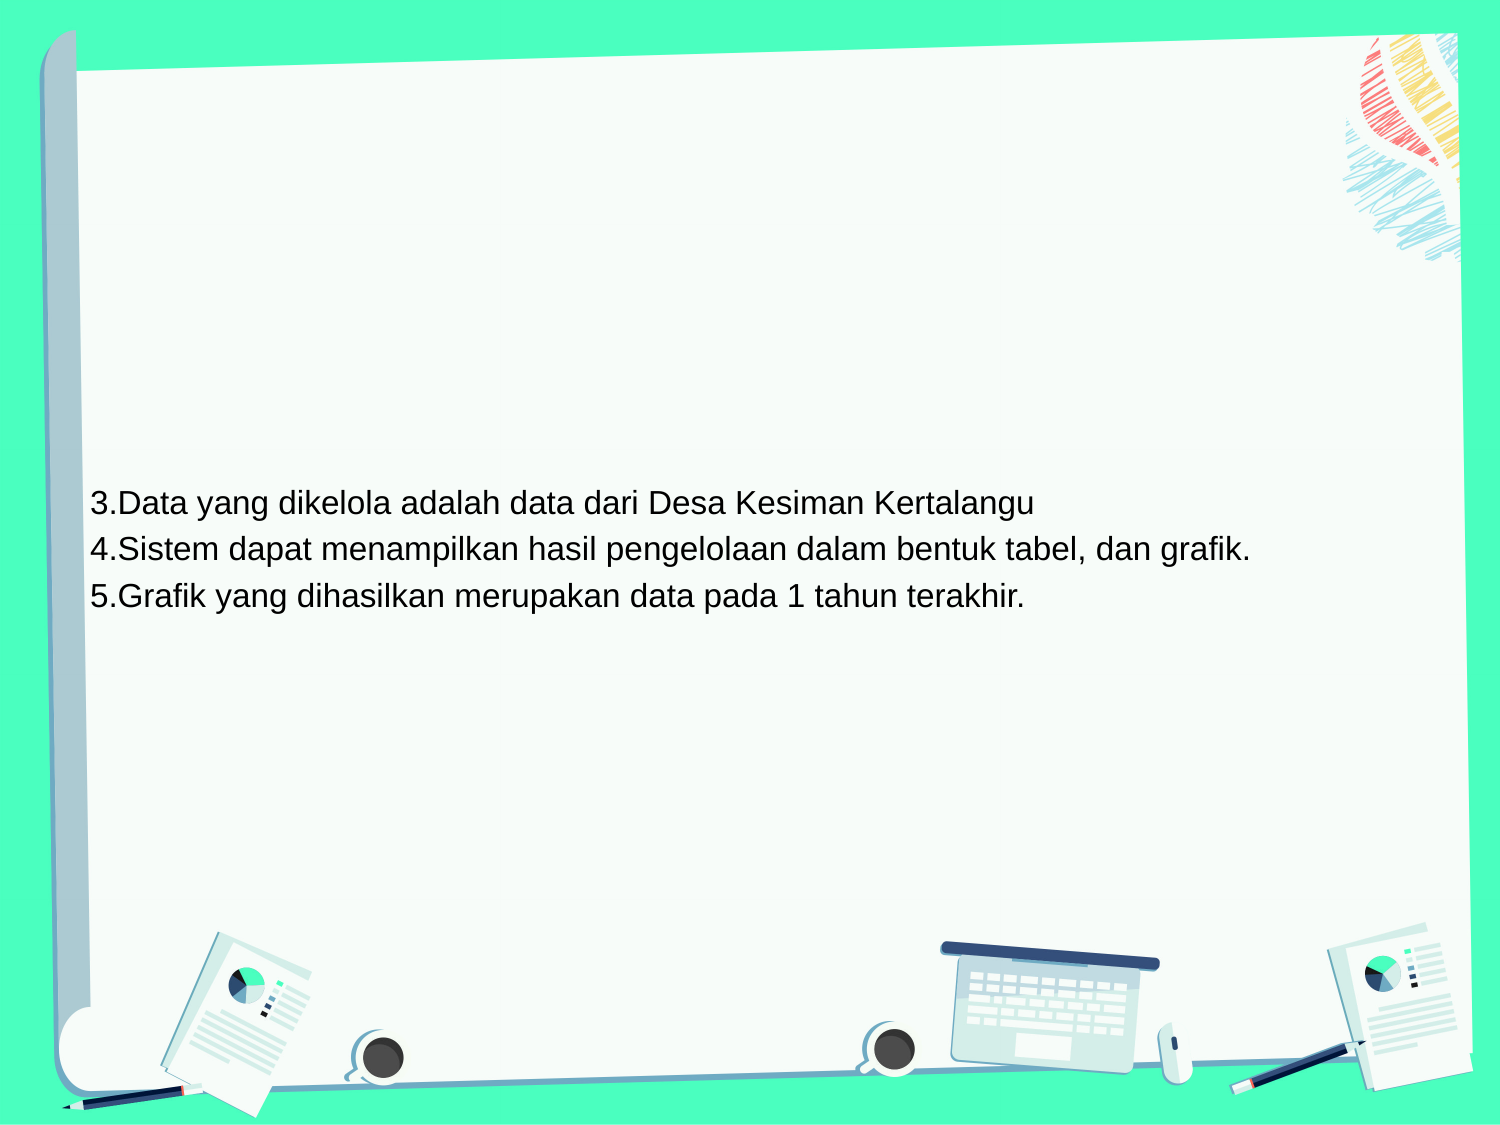

Data yang dikelola adalah data dari Desa Kesiman Kertalangu
Sistem dapat menampilkan hasil pengelolaan dalam bentuk tabel, dan grafik.
Grafik yang dihasilkan merupakan data pada 1 tahun terakhir.